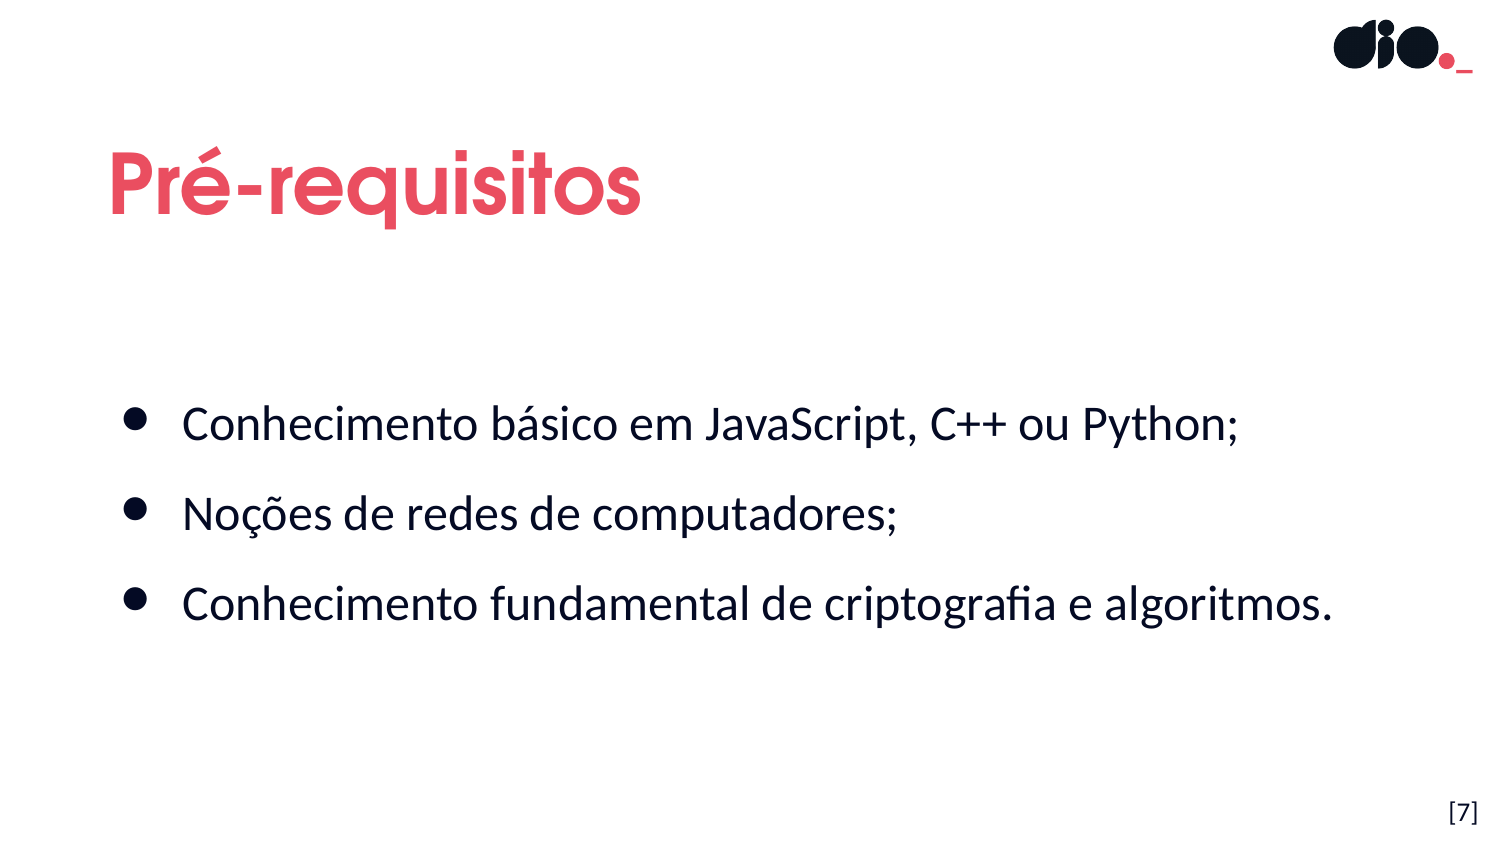

Pré-requisitos
Conhecimento básico em JavaScript, C++ ou Python;
Noções de redes de computadores;
Conhecimento fundamental de criptografia e algoritmos.
[7]